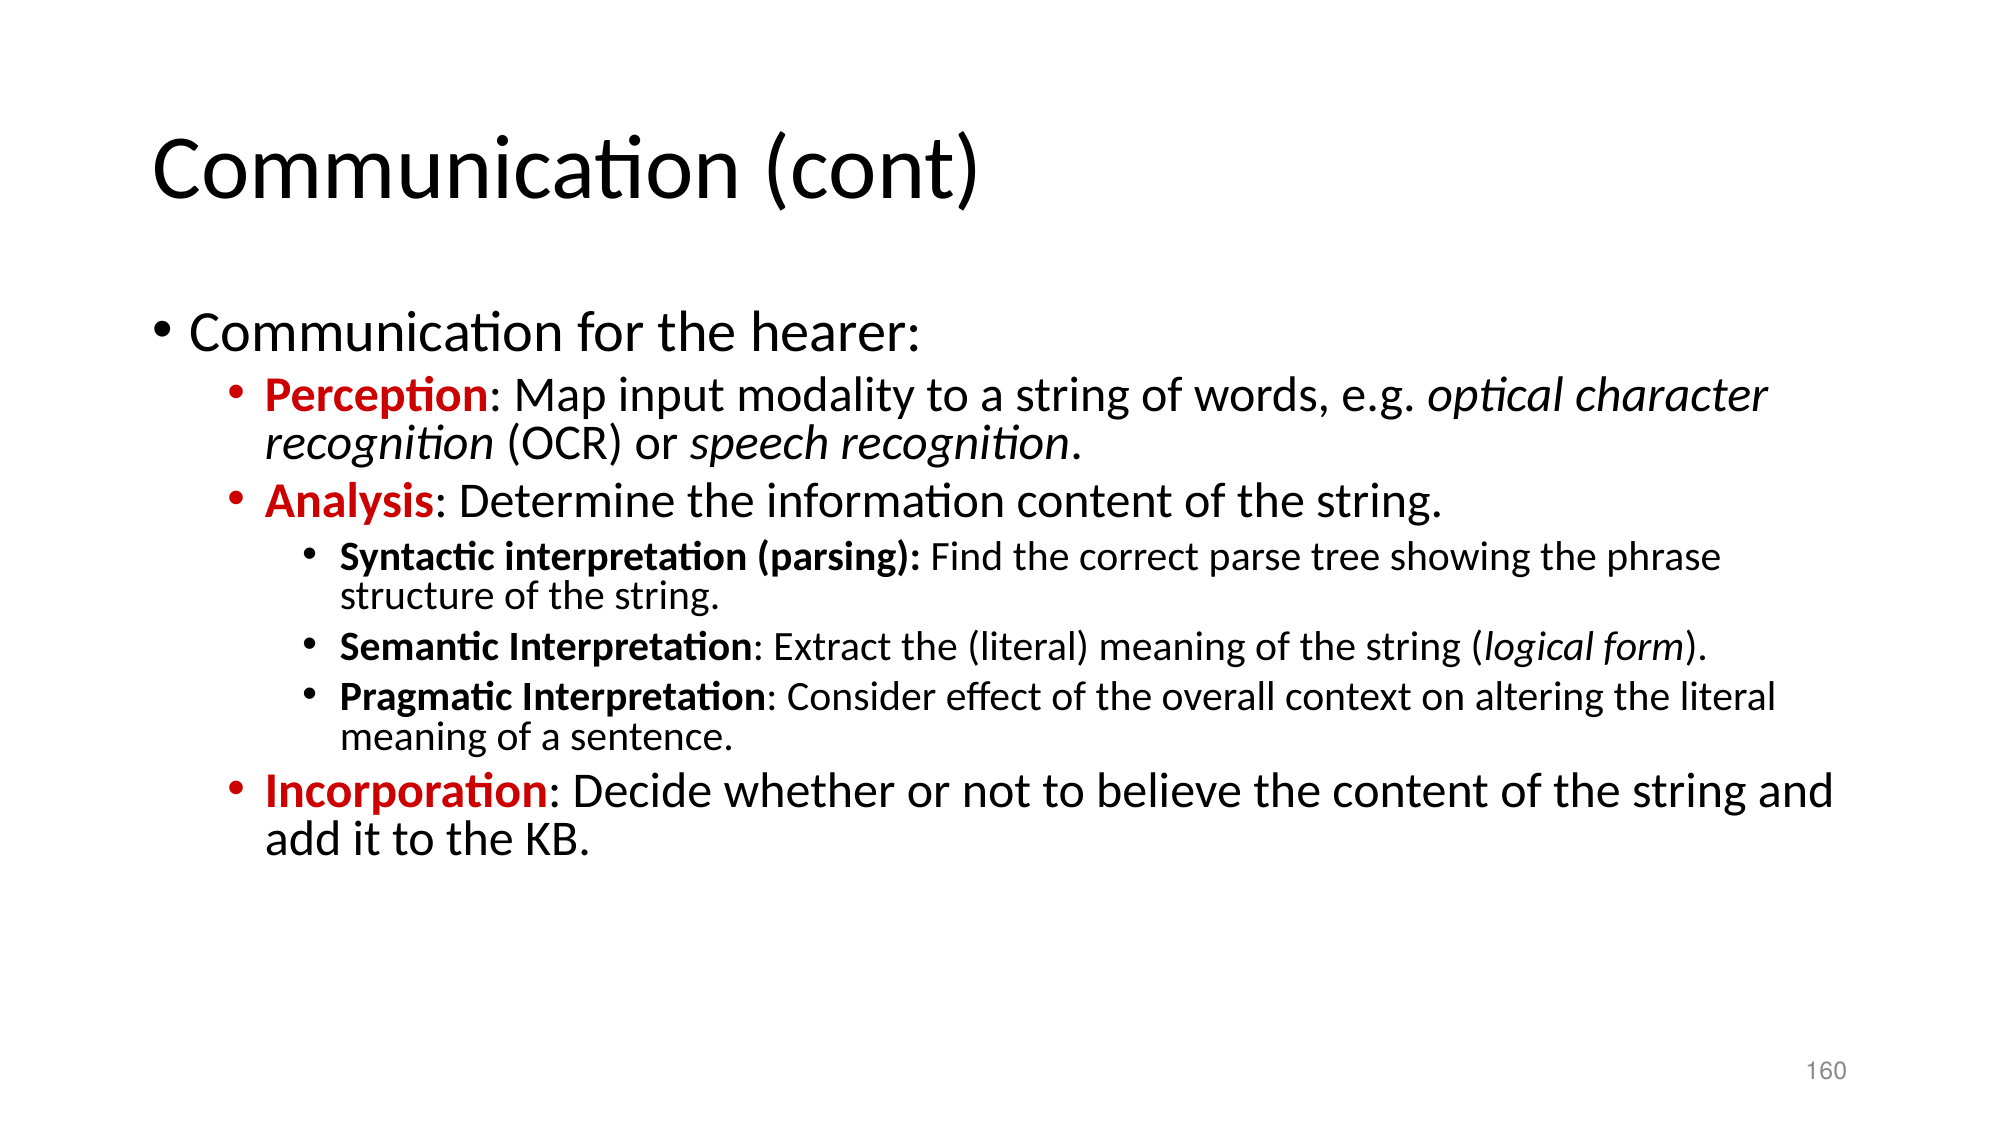

# Communication (cont)
Communication for the hearer:
Perception: Map input modality to a string of words, e.g. optical character recognition (OCR) or speech recognition.
Analysis: Determine the information content of the string.
Syntactic interpretation (parsing): Find the correct parse tree showing the phrase structure of the string.
Semantic Interpretation: Extract the (literal) meaning of the string (logical form).
Pragmatic Interpretation: Consider effect of the overall context on altering the literal meaning of a sentence.
Incorporation: Decide whether or not to believe the content of the string and add it to the KB.
160